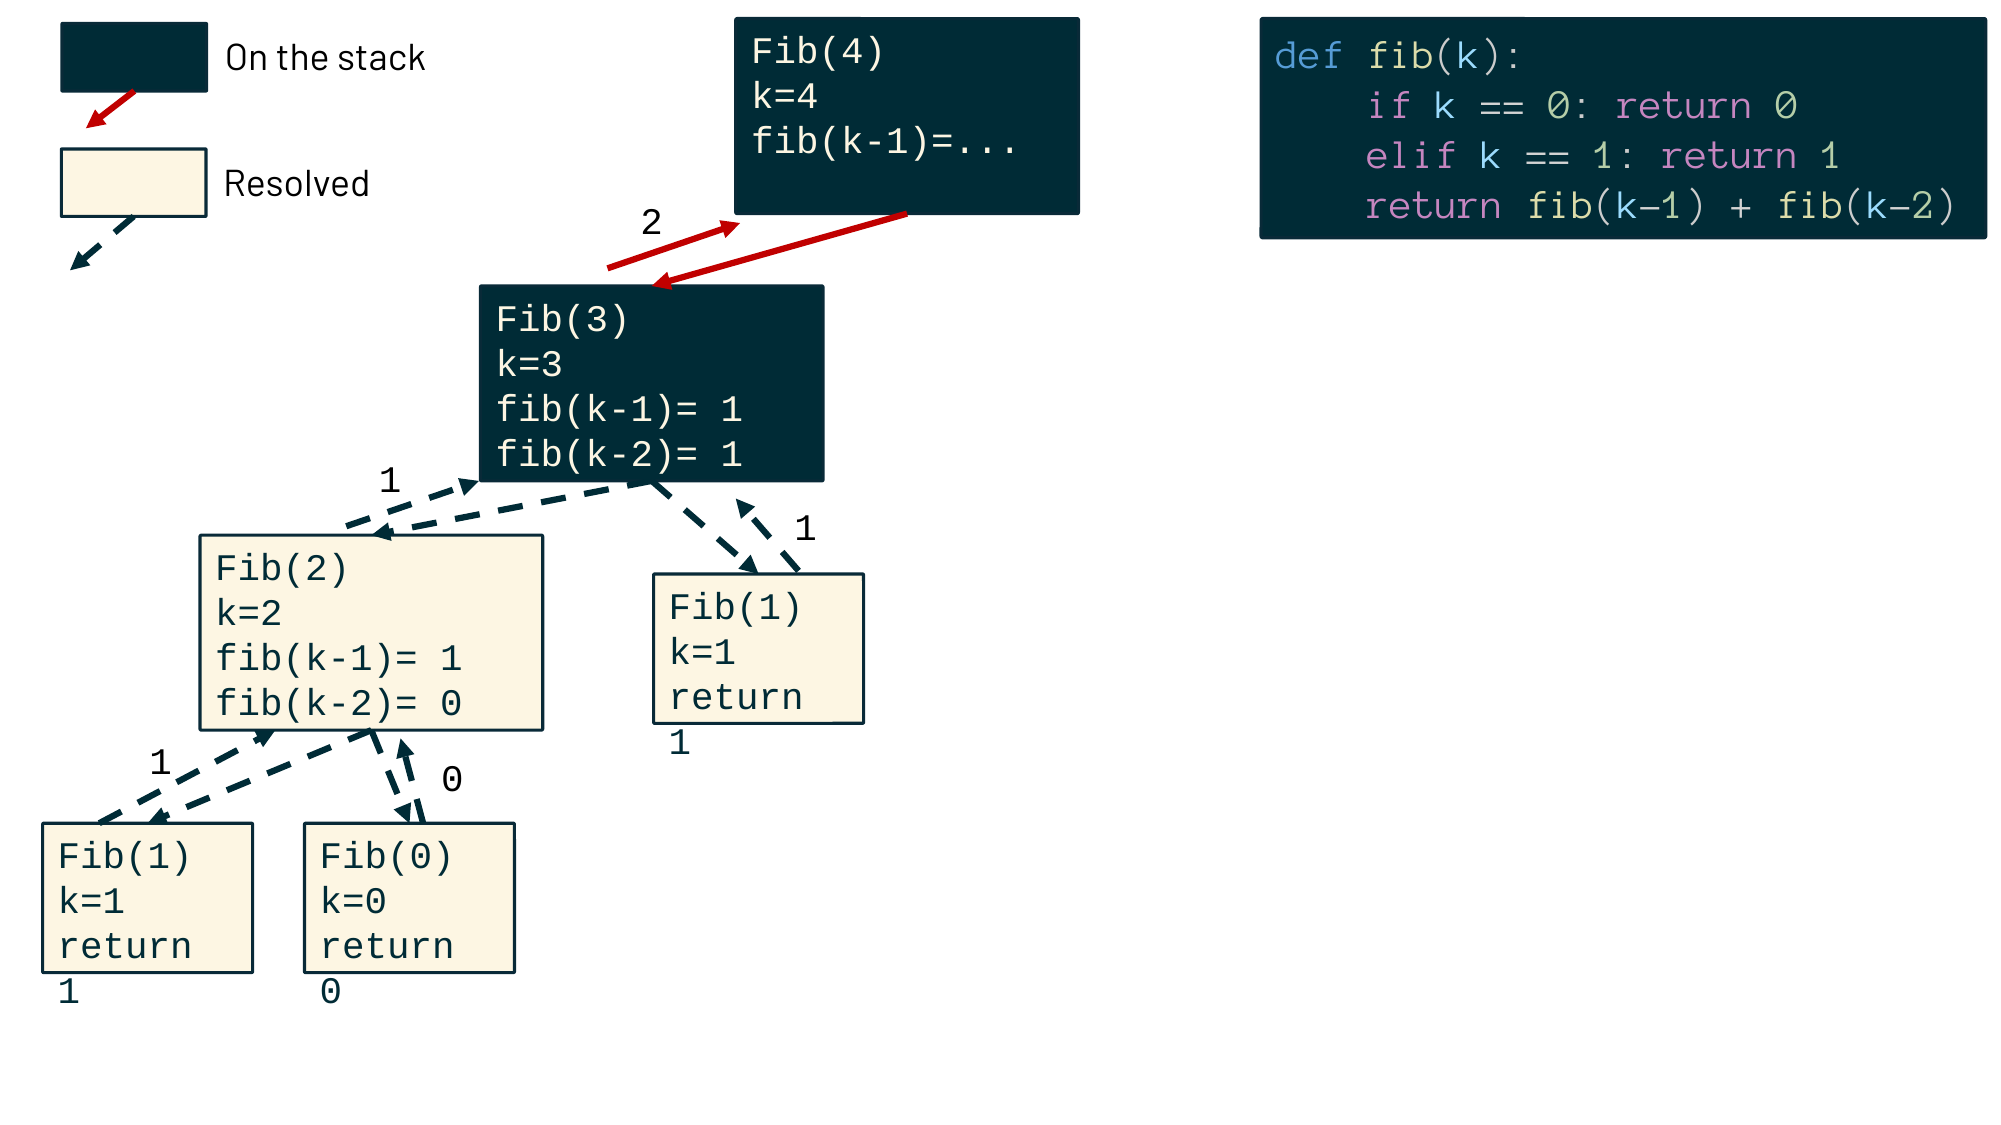

Fib(4)
k=4
fib(k-1)=...
def fib(k):
    if k == 0: return 0
    elif k == 1: return 1
    return fib(k-1) + fib(k-2)

On the stack

Resolved
2
Fib(3)
k=3
fib(k-1)= 1
fib(k-2)= 1
1
1
Fib(2)
k=2
fib(k-1)= 1
fib(k-2)= 0
Fib(1)
k=1
return 1
1
0
Fib(1)
k=1
return 1
Fib(0)
k=0
return 0